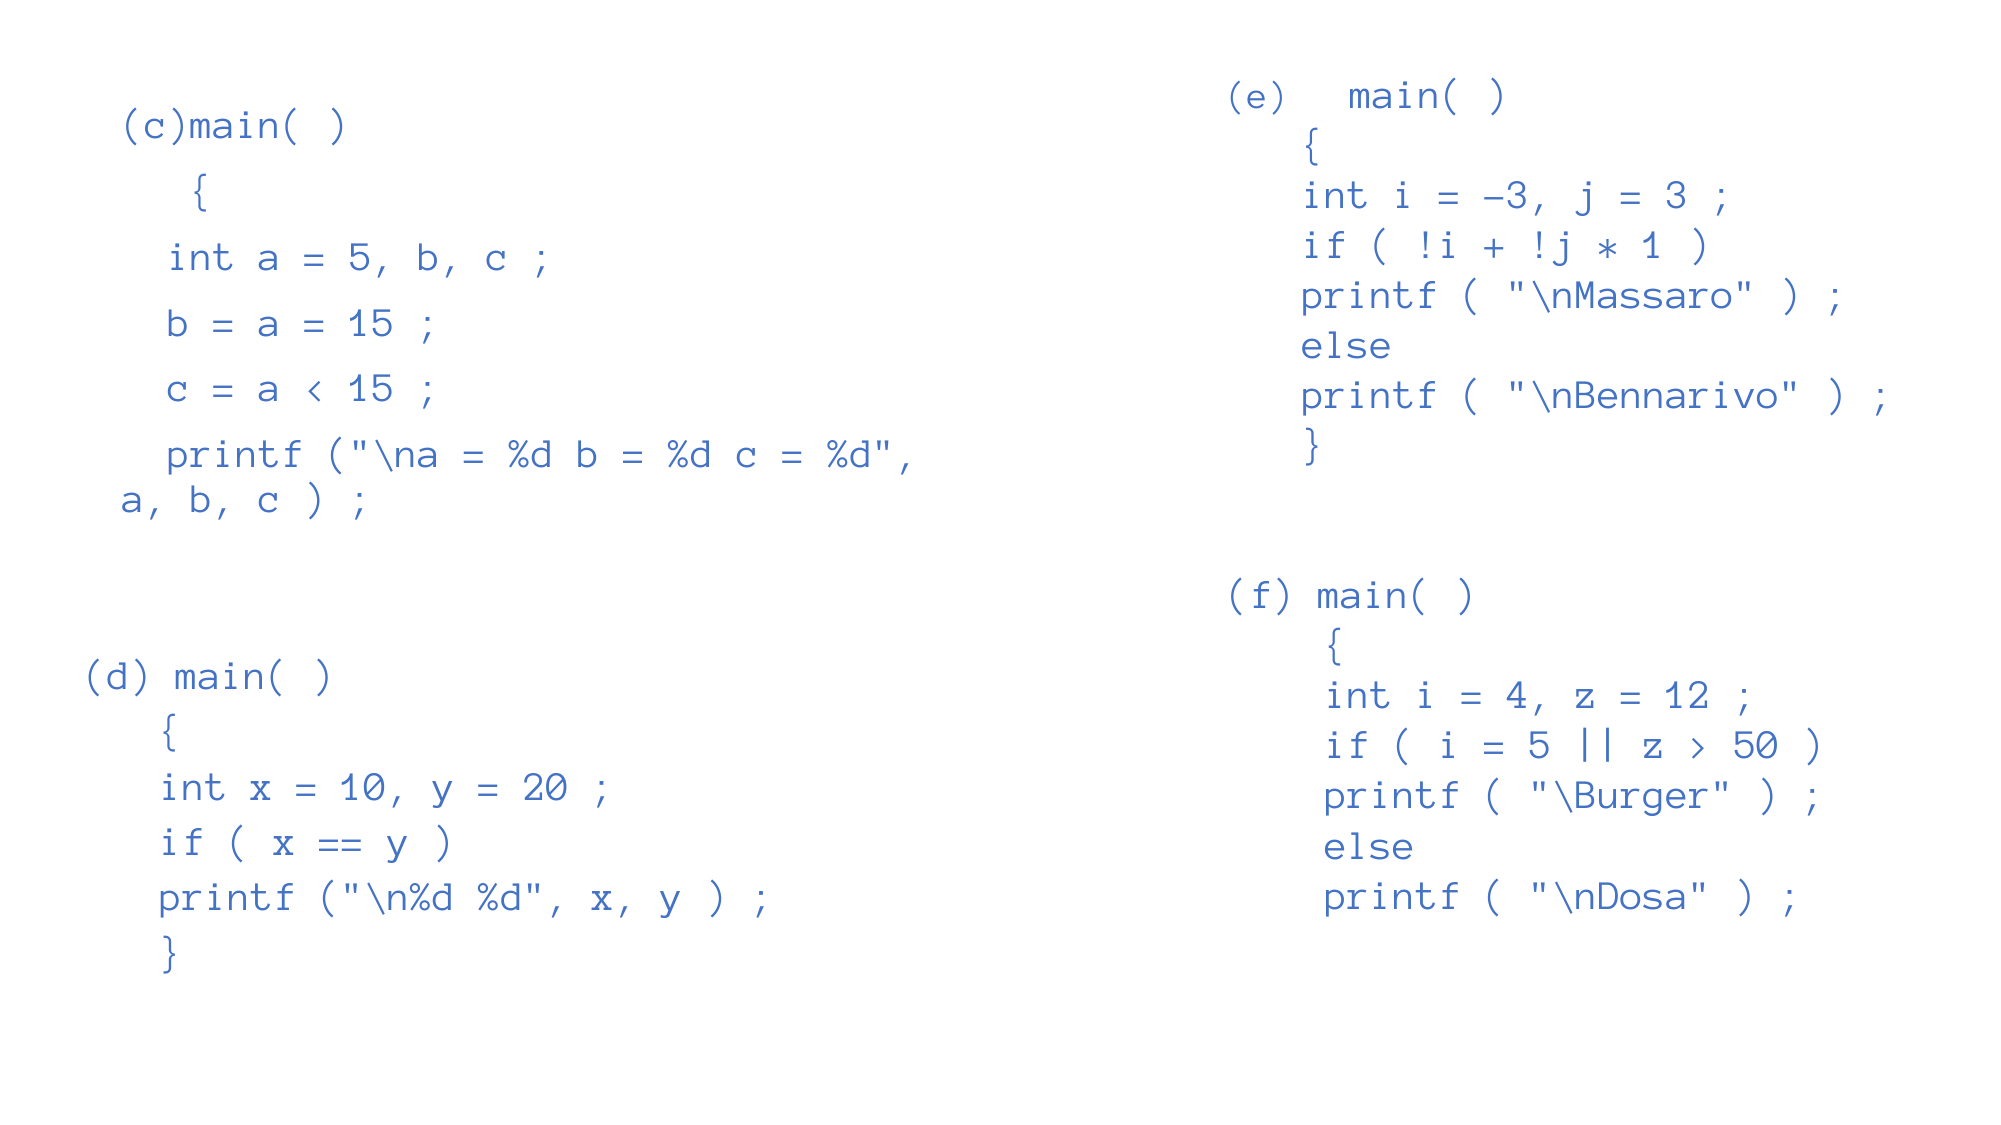

(e)   main( )
{
int i = -3, j = 3 ;
if ( !i + !j * 1 )
printf ( "\nMassaro" ) ;
else
printf ( "\nBennarivo" ) ;
}

(f) main( )
 {
 int i = 4, z = 12 ;
 if ( i = 5 || z > 50 )
 printf ( "\Burger" ) ;
 else
 printf ( "\nDosa" ) ;
(c)main( )
   {
  int a = 5, b, c ;
  b = a = 15 ;
  c = a < 15 ;
  printf ("\na = %d b = %d c = %d",  a, b, c ) ;

(d) main( )
{
int x = 10, y = 20 ;
if ( x == y )
printf ("\n%d %d", x, y ) ;
}